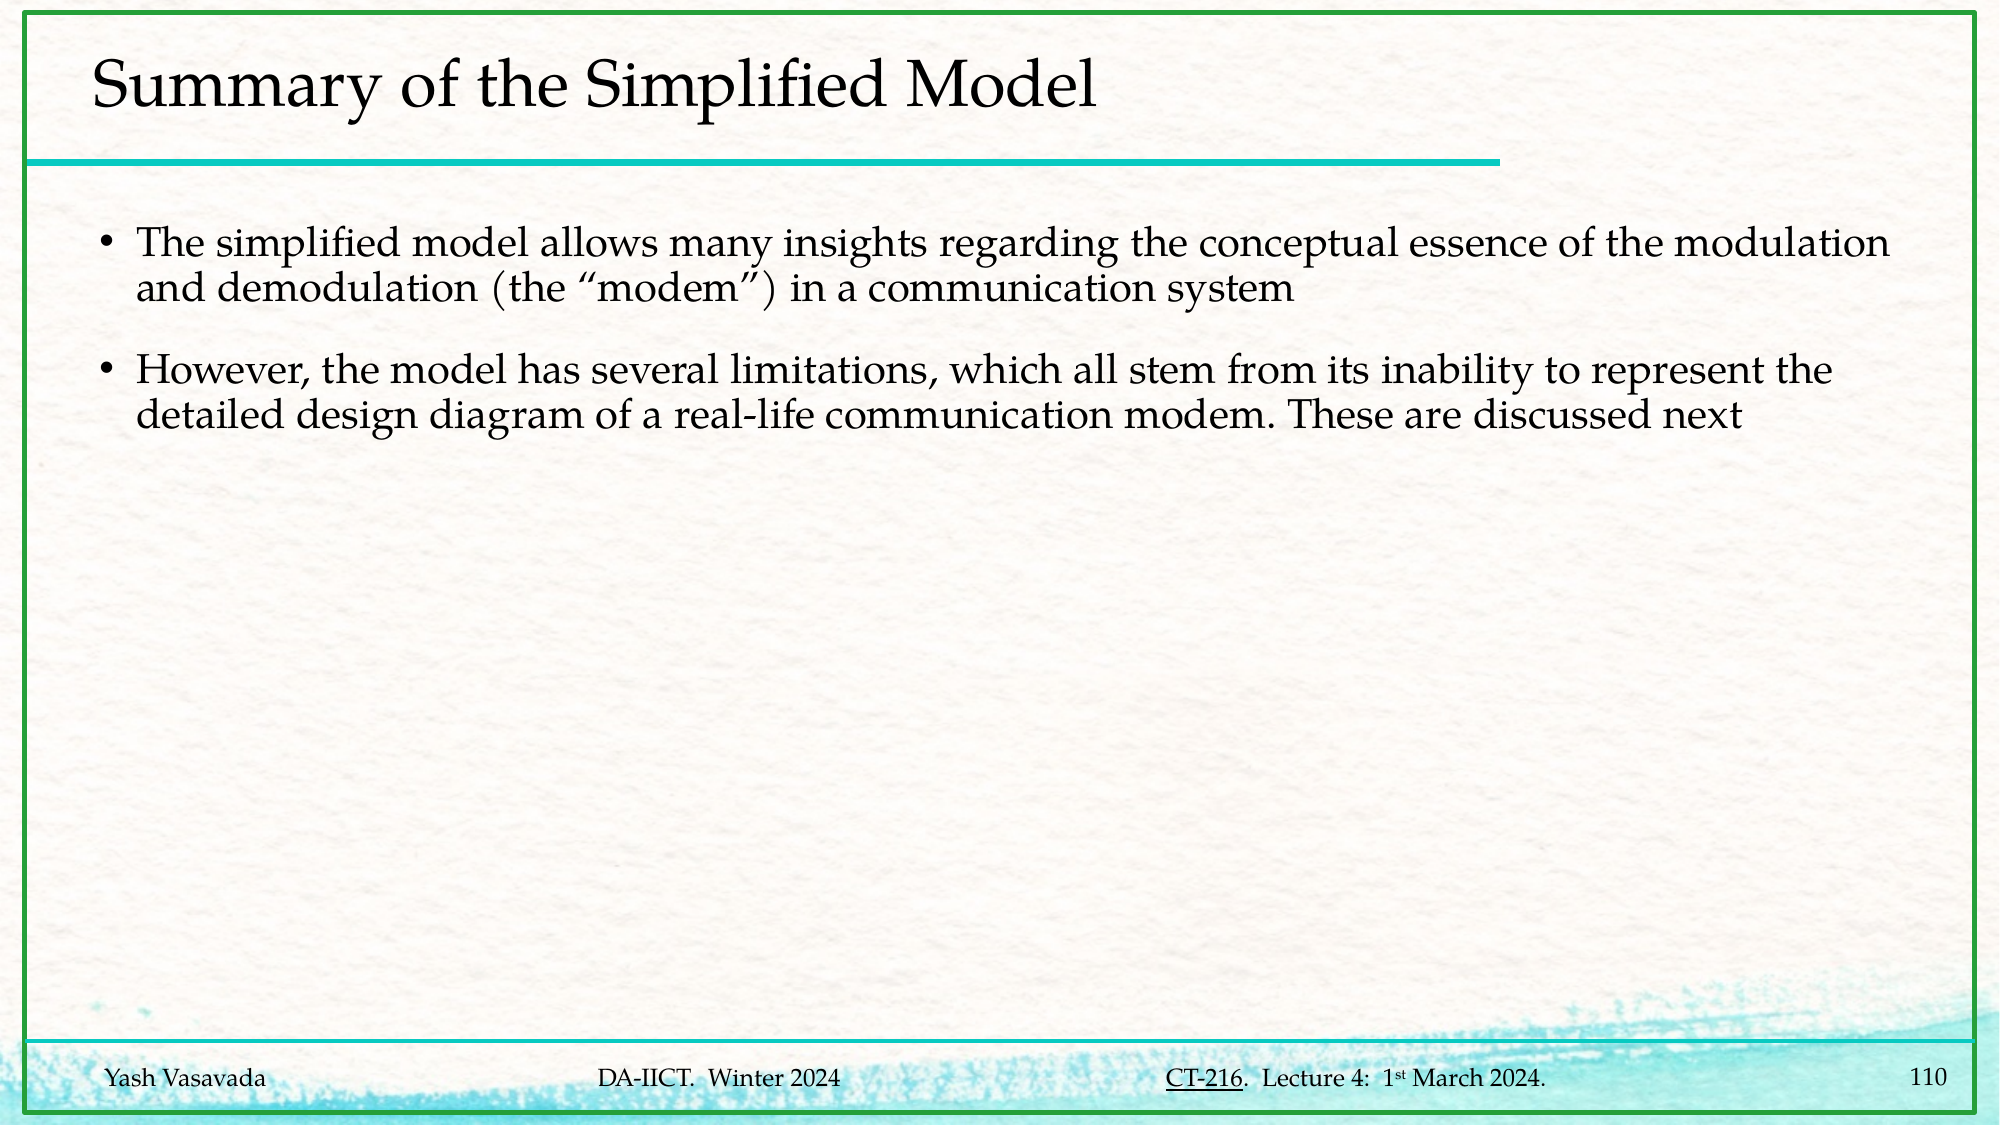

# Summary of the Simplified Model
The simplified model allows many insights regarding the conceptual essence of the modulation and demodulation (the “modem”) in a communication system
However, the model has several limitations, which all stem from its inability to represent the detailed design diagram of a real-life communication modem. These are discussed next
110